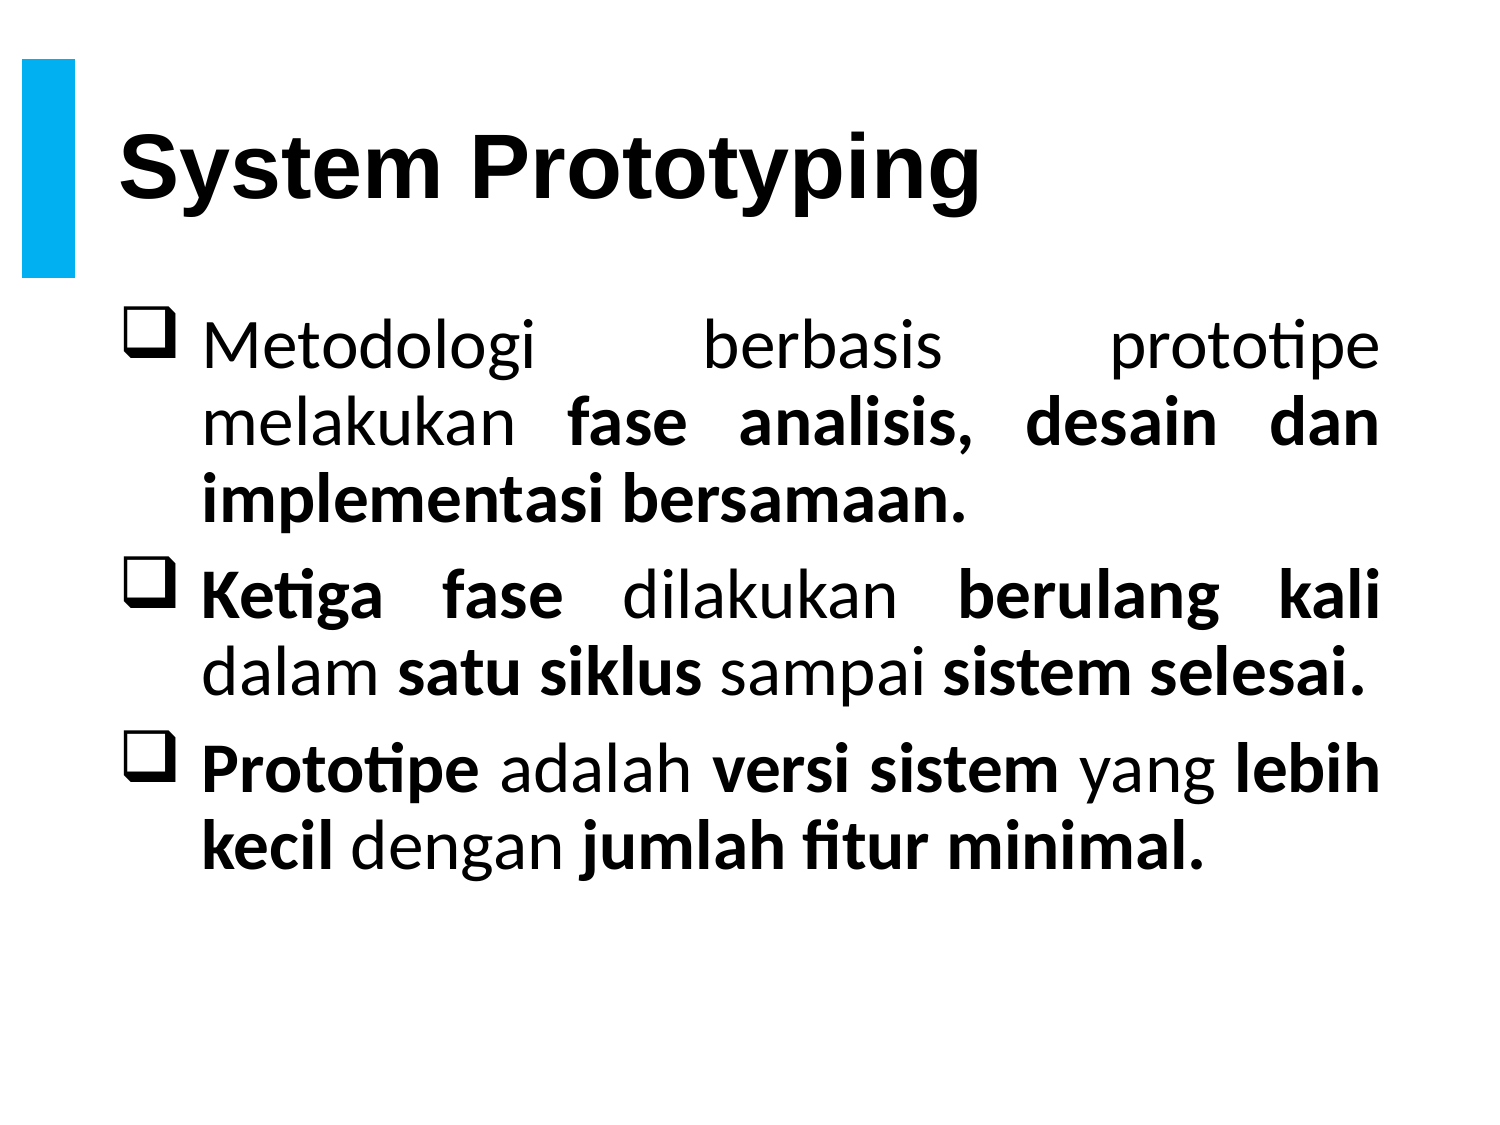

# System Prototyping
Metodologi berbasis prototipe melakukan fase analisis, desain dan implementasi bersamaan.
Ketiga fase dilakukan berulang kali dalam satu siklus sampai sistem selesai.
Prototipe adalah versi sistem yang lebih kecil dengan jumlah fitur minimal.